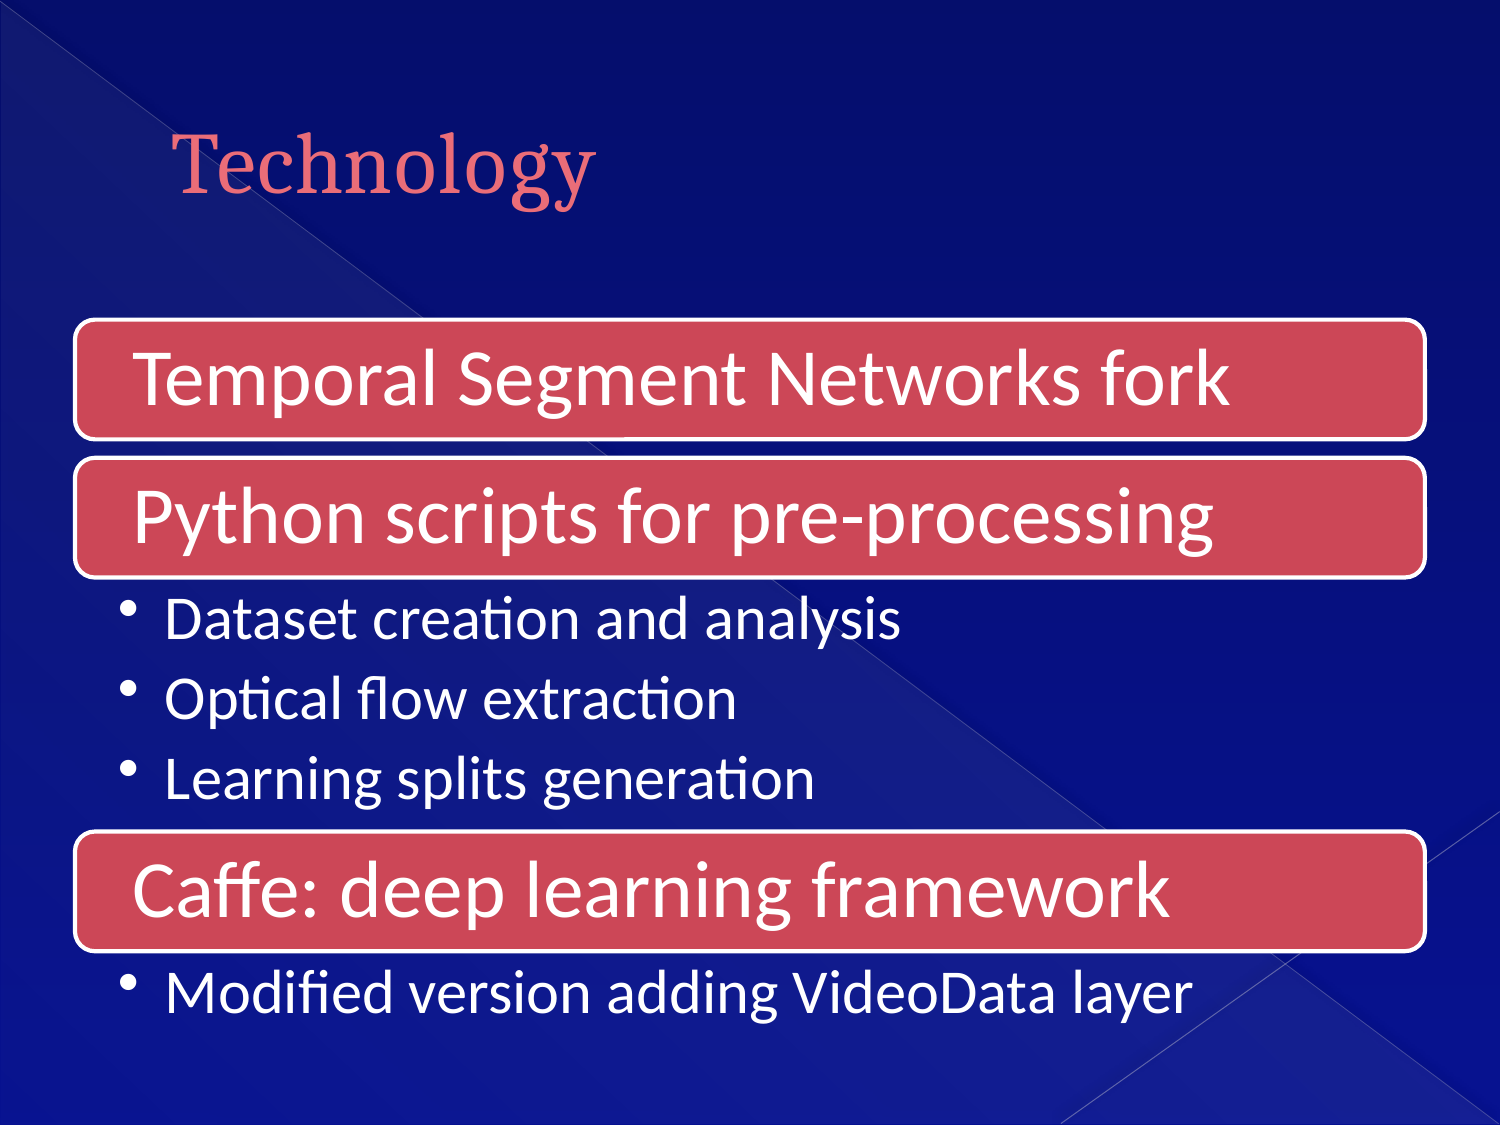

# Technology
Temporal Segment Networks fork
Python scripts for pre-processing
Dataset creation and analysis
Optical flow extraction
Learning splits generation
Caffe: deep learning framework
Modified version adding VideoData layer